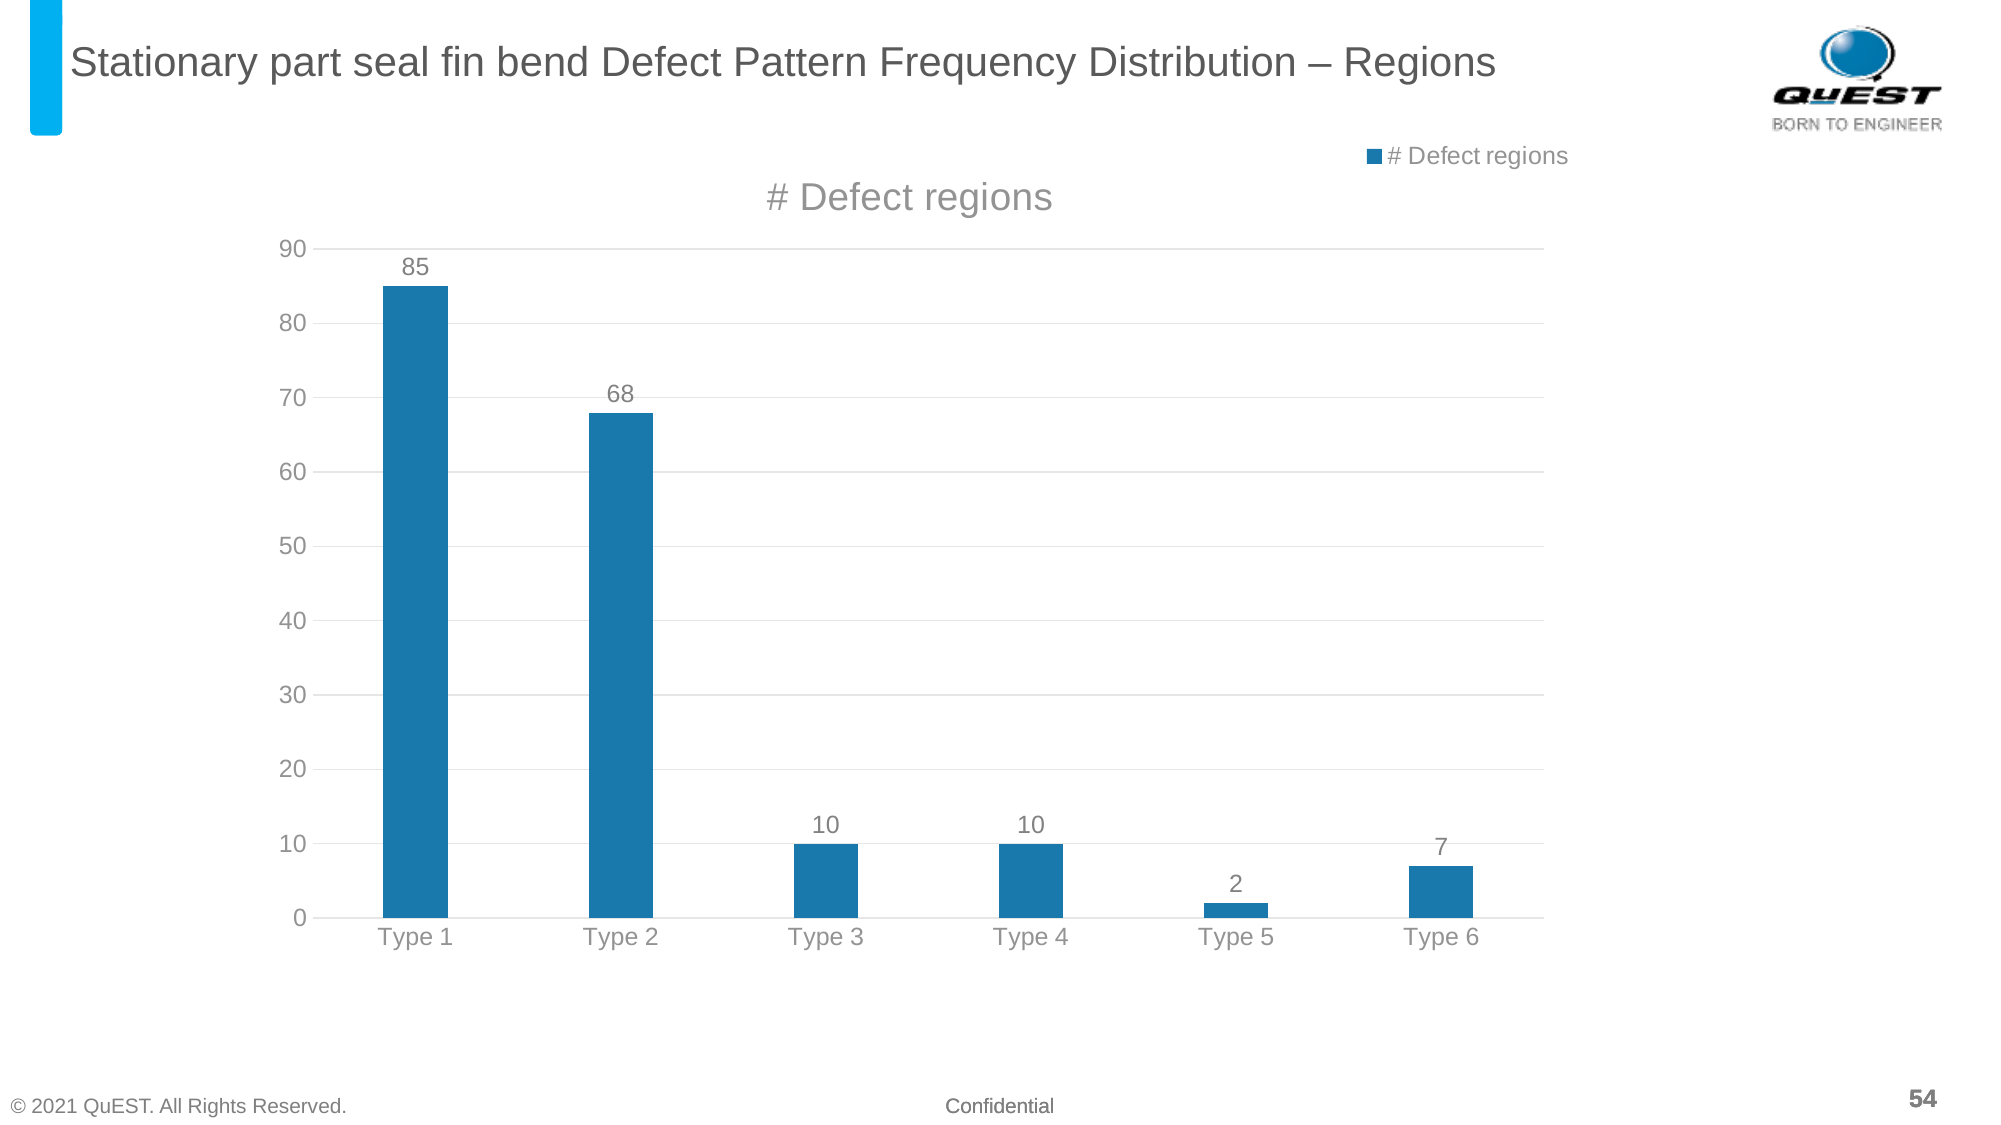

# Stationary part seal fin bend Defect Pattern Frequency Distribution – Regions

### Chart:

| Category | # Defect regions |
|---|---|
| Type 1 | 85.0 |
| Type 2 | 68.0 |
| Type 3 | 10.0 |
| Type 4 | 10.0 |
| Type 5 | 2.0 |
| Type 6 | 7.0 |